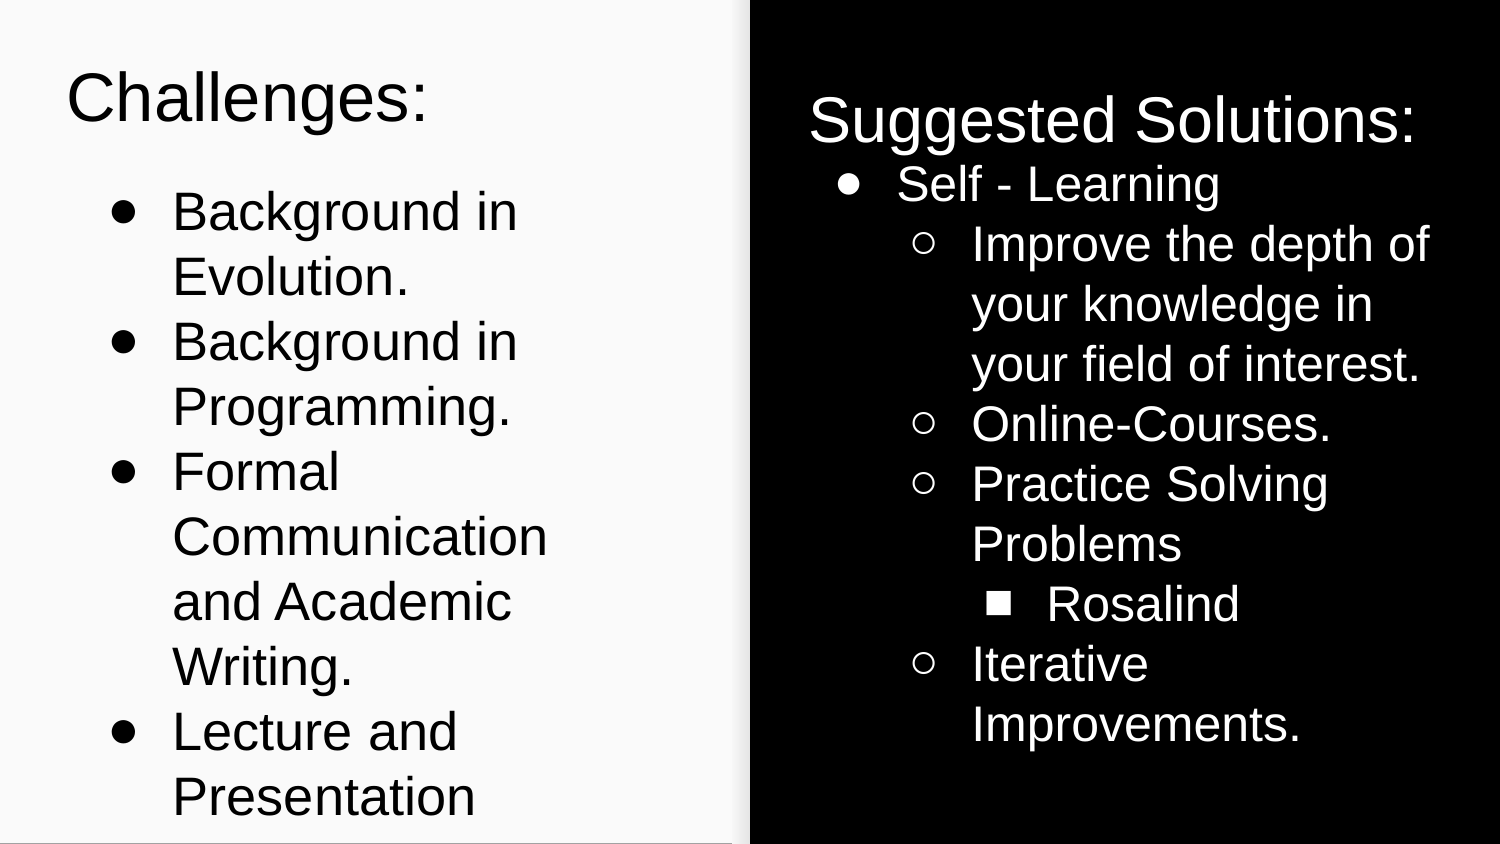

# Challenges:
Suggested Solutions:
Self - Learning
Improve the depth of your knowledge in  your field of interest.
Online-Courses.
Practice Solving Problems
Rosalind
Iterative Improvements.
Background in Evolution.
Background in Programming.
Formal Communication and Academic Writing.
Lecture and Presentation